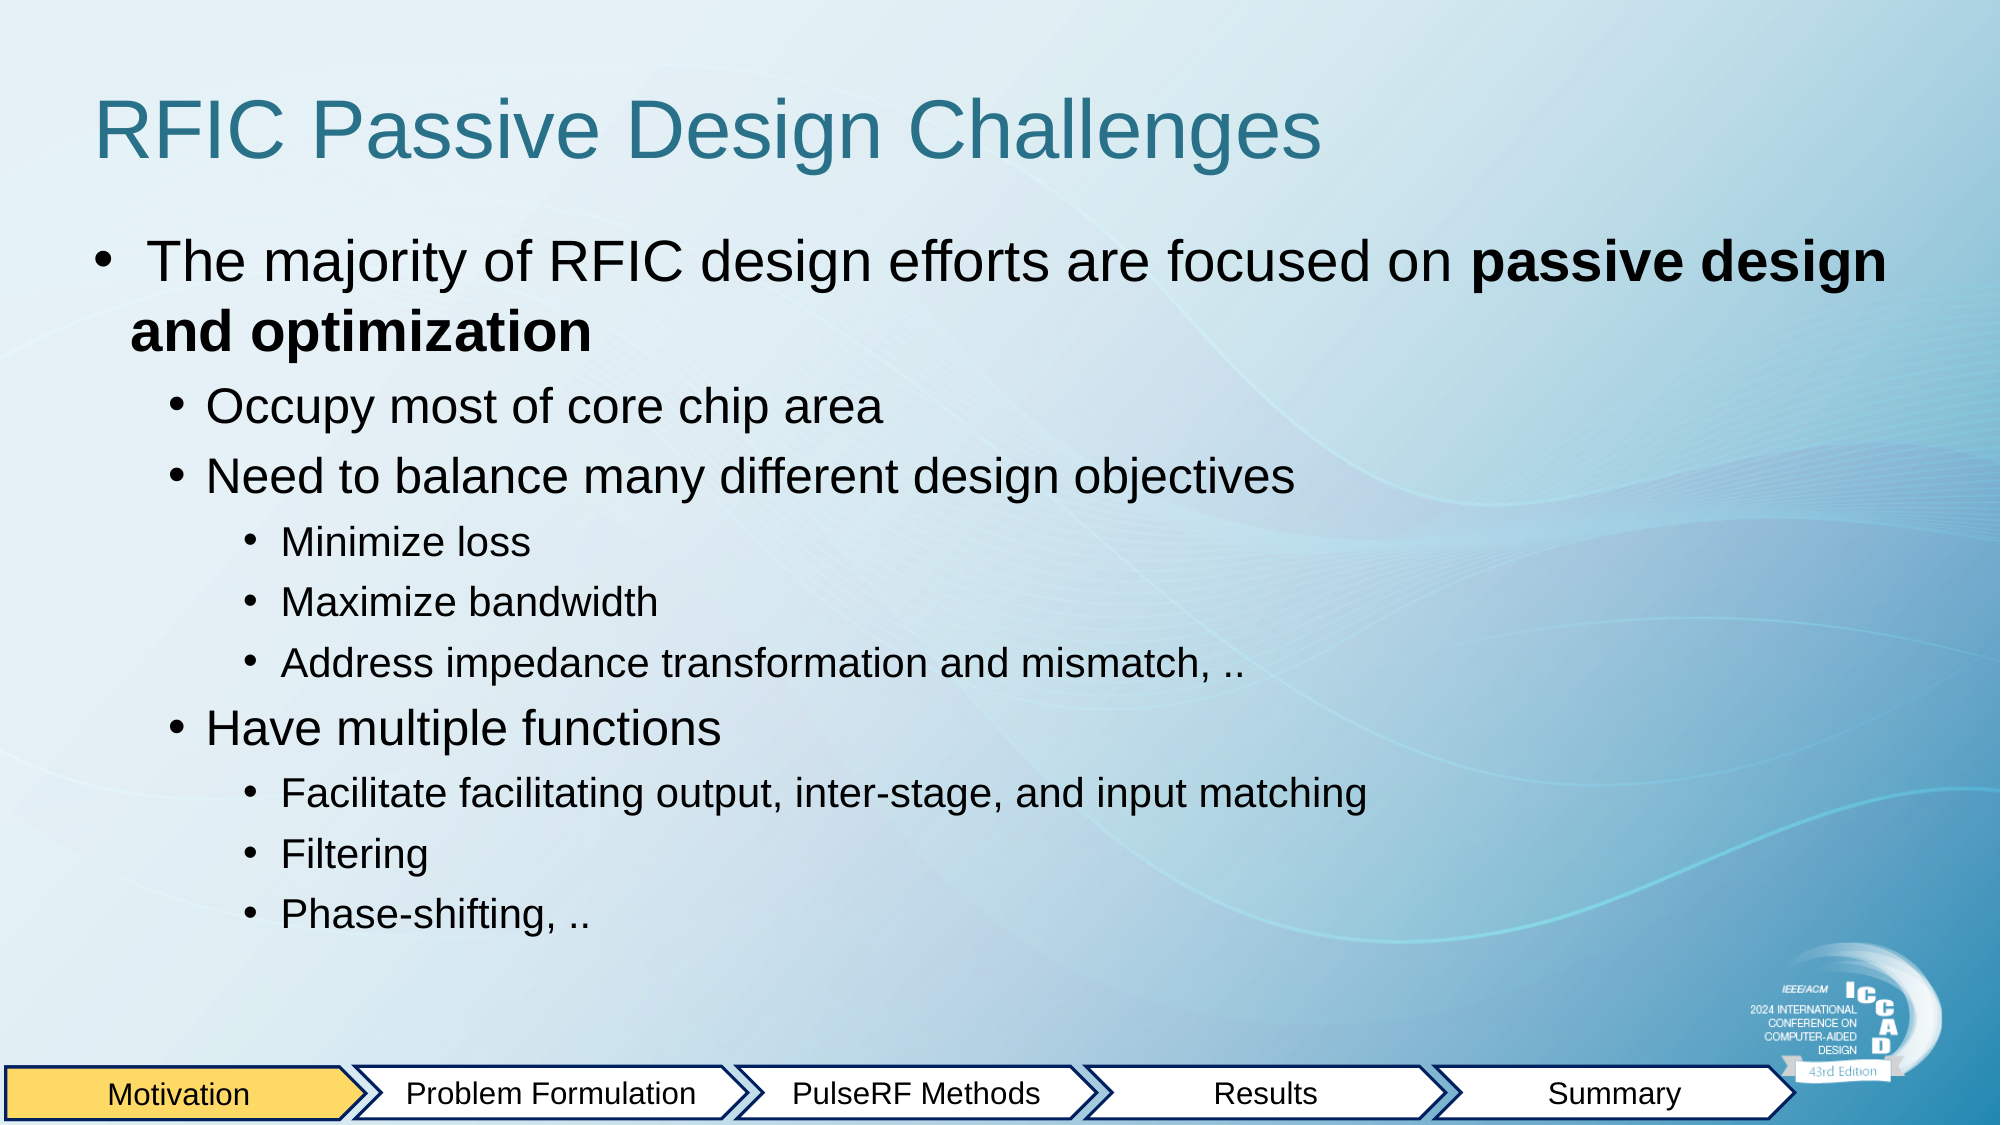

# RFIC Passive Design Challenges
 The majority of RFIC design efforts are focused on passive design and optimization
Occupy most of core chip area
Need to balance many different design objectives
Minimize loss
Maximize bandwidth
Address impedance transformation and mismatch, ..
Have multiple functions
Facilitate facilitating output, inter-stage, and input matching
Filtering
Phase-shifting, ..

Motivation